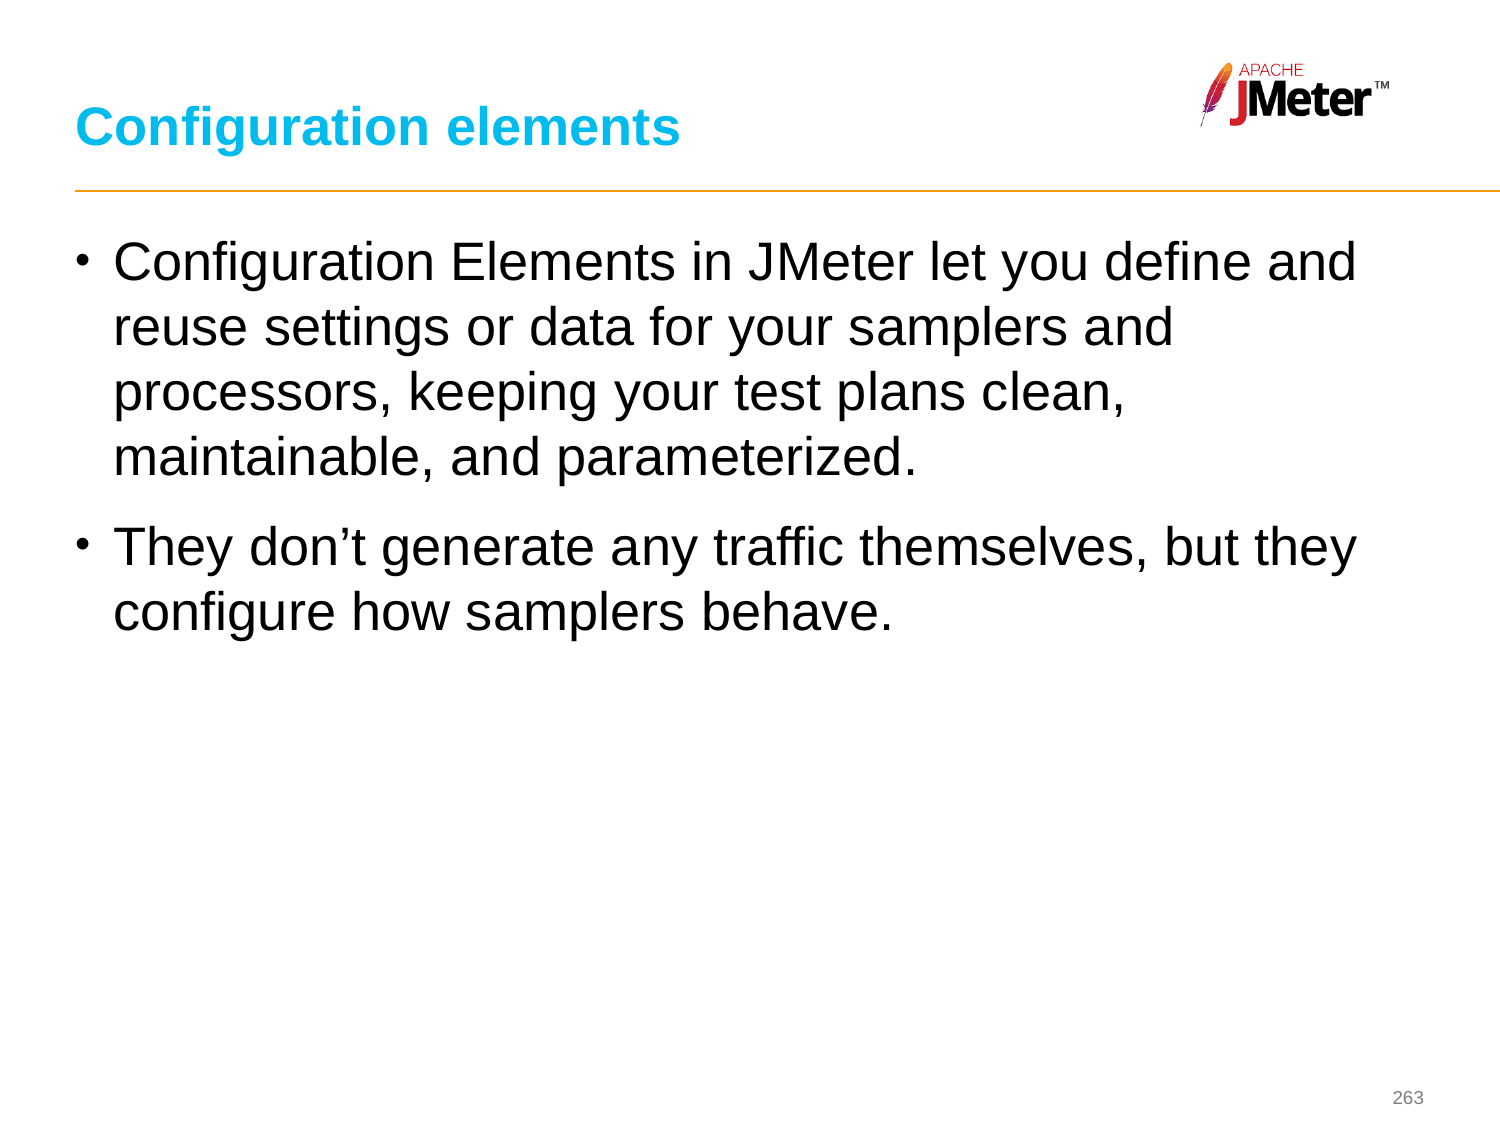

# Configuration elements
Configuration Elements in JMeter let you define and reuse settings or data for your samplers and processors, keeping your test plans clean, maintainable, and parameterized.
They don’t generate any traffic themselves, but they configure how samplers behave.